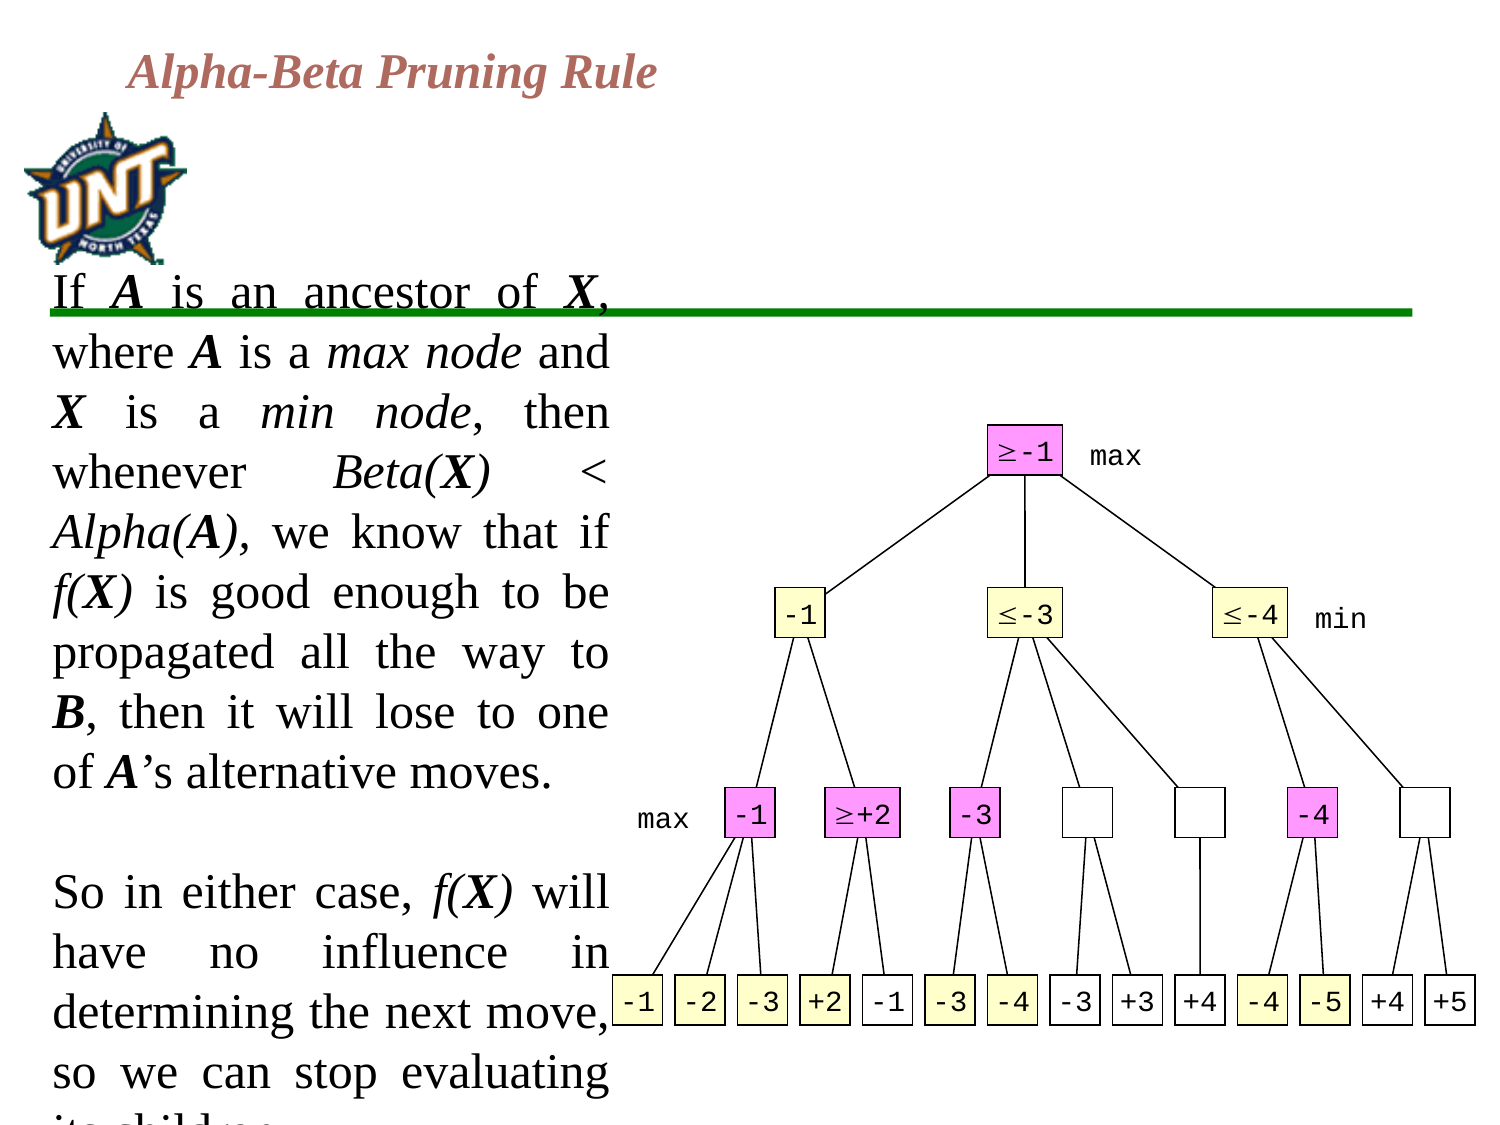

# Alpha-Beta Pruning Rule
If A is an ancestor of X, where A is a max node and X is a min node, then whenever Beta(X) < Alpha(A), we know that if f(X) is good enough to be propagated all the way to B, then it will lose to one of A’s alternative moves.

So in either case, f(X) will have no influence in determining the next move, so we can stop evaluating its children.

Similarly, if Y is a max node and a descendant of B, then we can prune Y whenever Alpha(Y) > Beta(B).
≥-1
max

-1
≤-3
≤-4
min

-1
≥+2
-3

-4

max

-1
-2
-3
+2
-1
-3
-4
-3
+3
+4
-4
-5
+4
+5